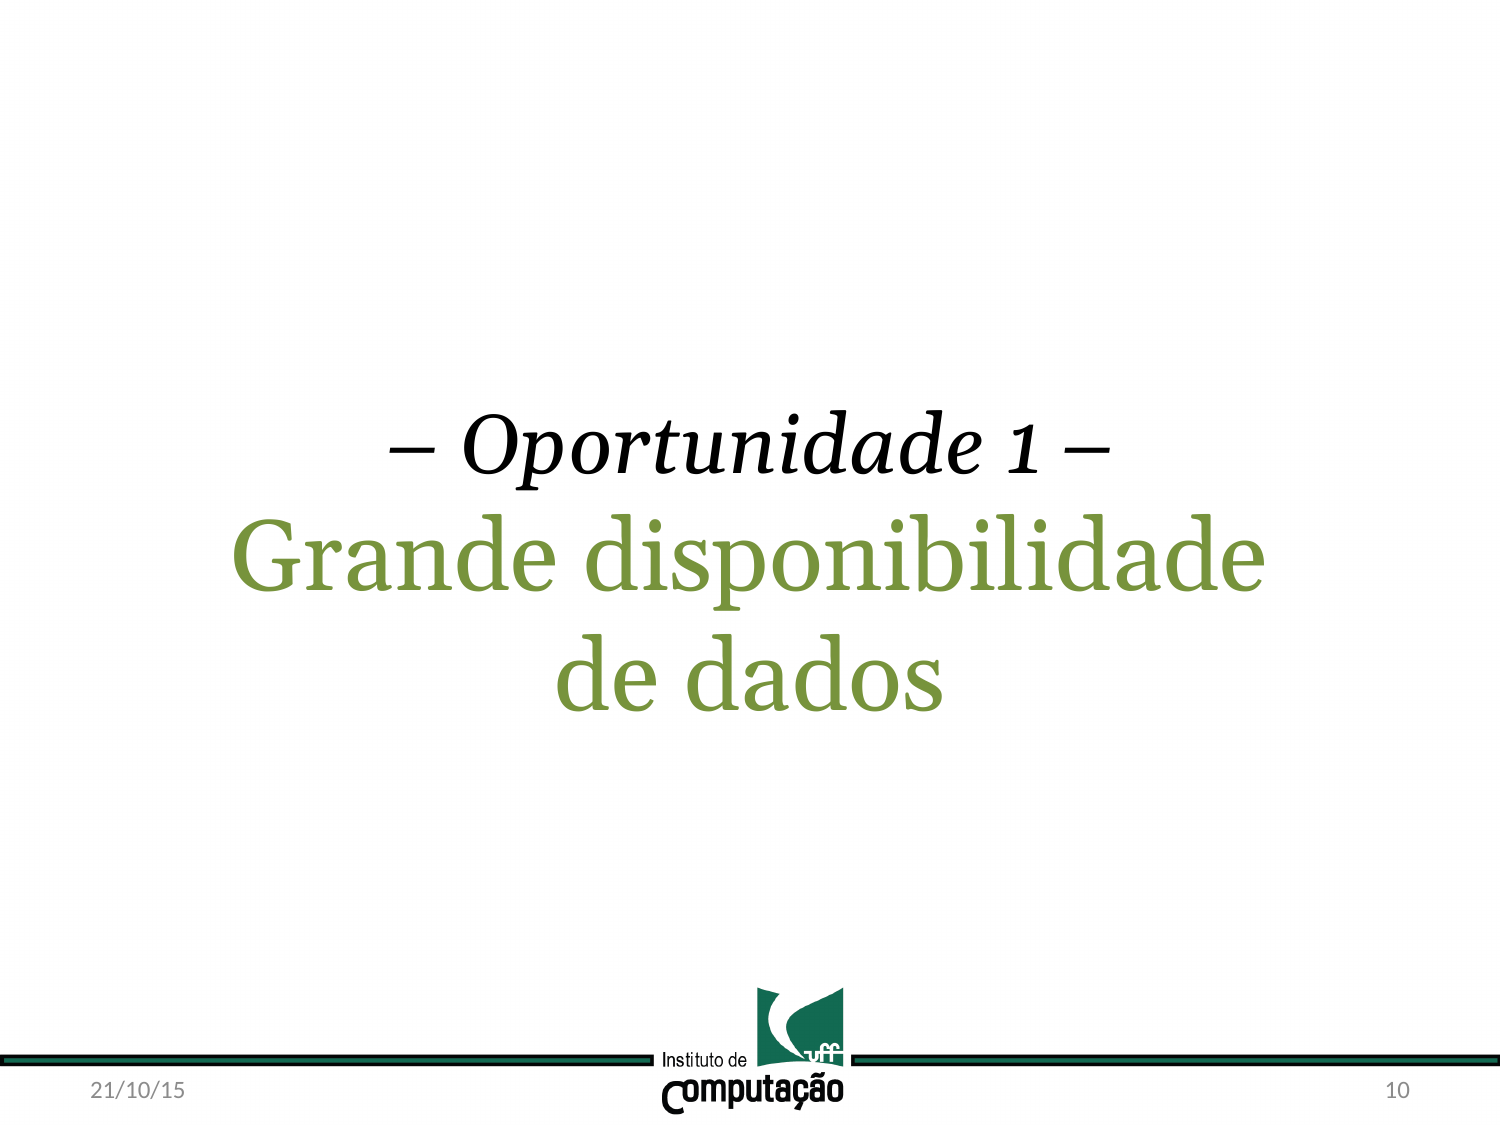

– Oportunidade 1 –
Grande disponibilidade
de dados
21/10/15
10